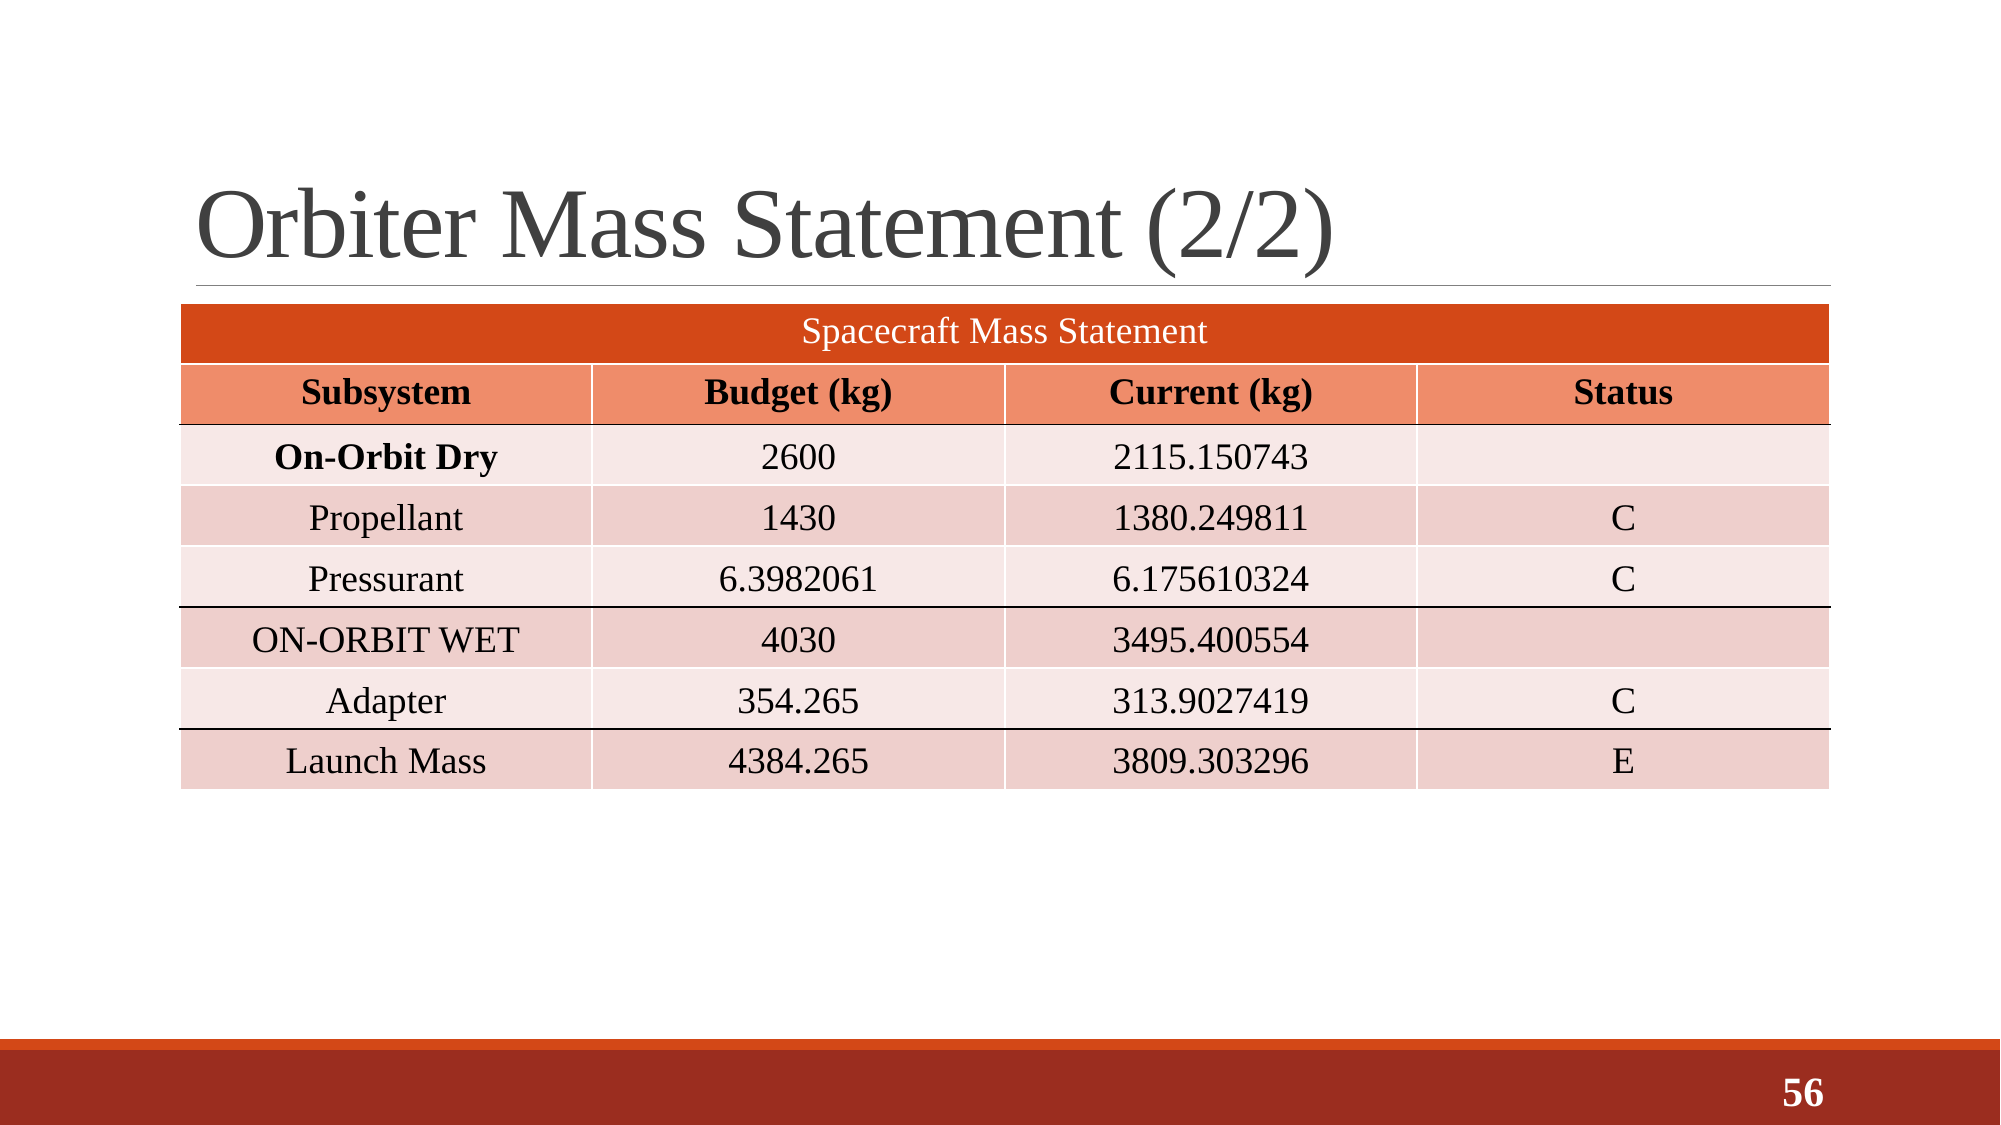

# Orbiter Mass Statement (2/2)
| Spacecraft Mass Statement |  |  |  |
| --- | --- | --- | --- |
| Subsystem | Budget (kg) | Current (kg) | Status |
| On-Orbit Dry | 2600 | 2115.150743 |  |
| Propellant | 1430 | 1380.249811 | C |
| Pressurant | 6.3982061 | 6.175610324 | C |
| ON-ORBIT WET | 4030 | 3495.400554 |  |
| Adapter | 354.265 | 313.9027419 | C |
| Launch Mass | 4384.265 | 3809.303296 | E |
56